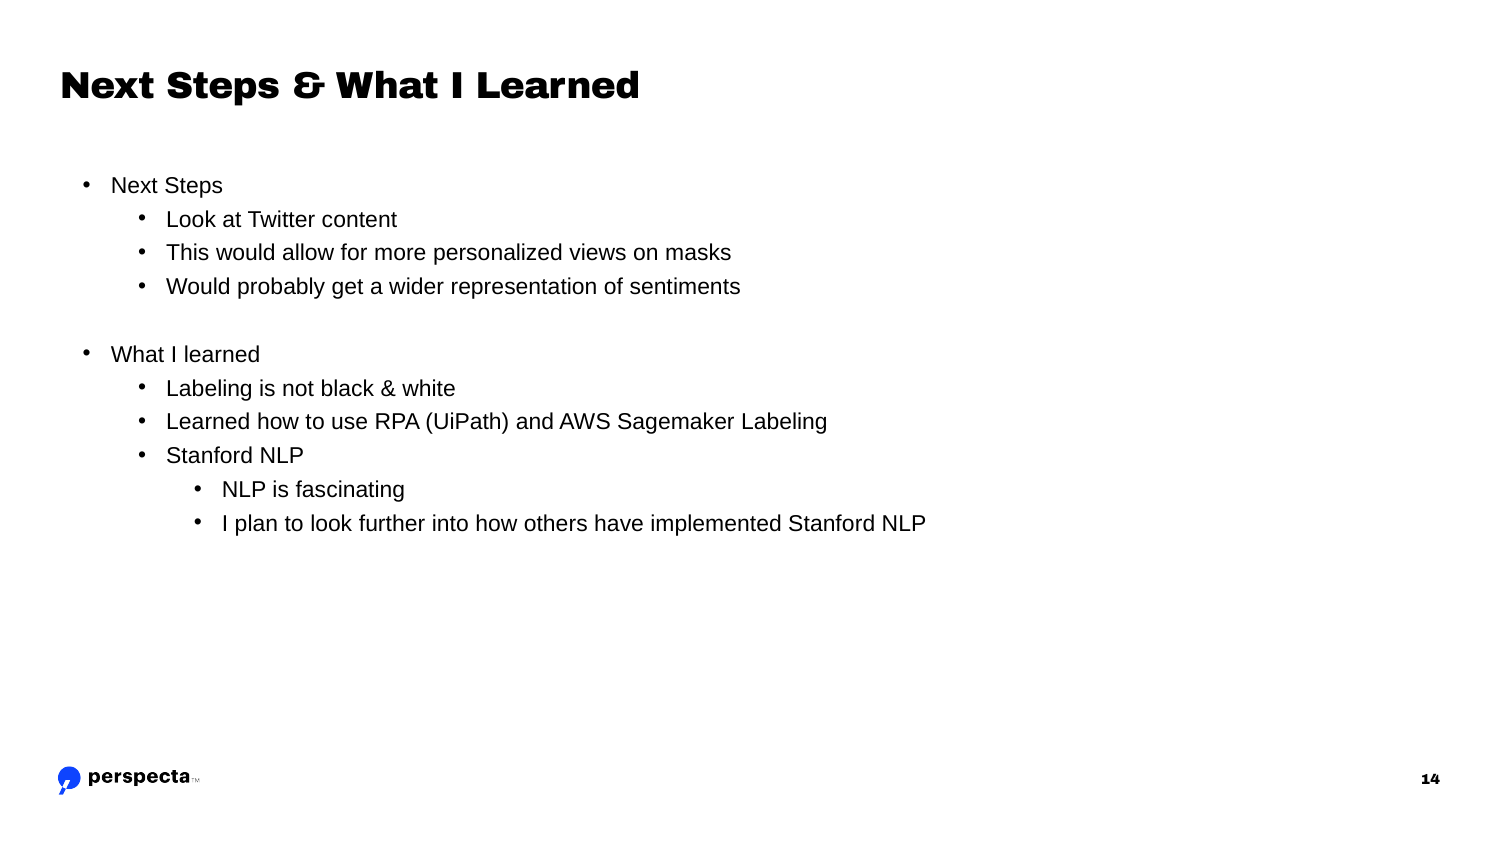

# Next Steps & What I Learned

Next Steps
Look at Twitter content
This would allow for more personalized views on masks
Would probably get a wider representation of sentiments

What I learned
Labeling is not black & white
Learned how to use RPA (UiPath) and AWS Sagemaker Labeling
Stanford NLP
NLP is fascinating
I plan to look further into how others have implemented Stanford NLP

14